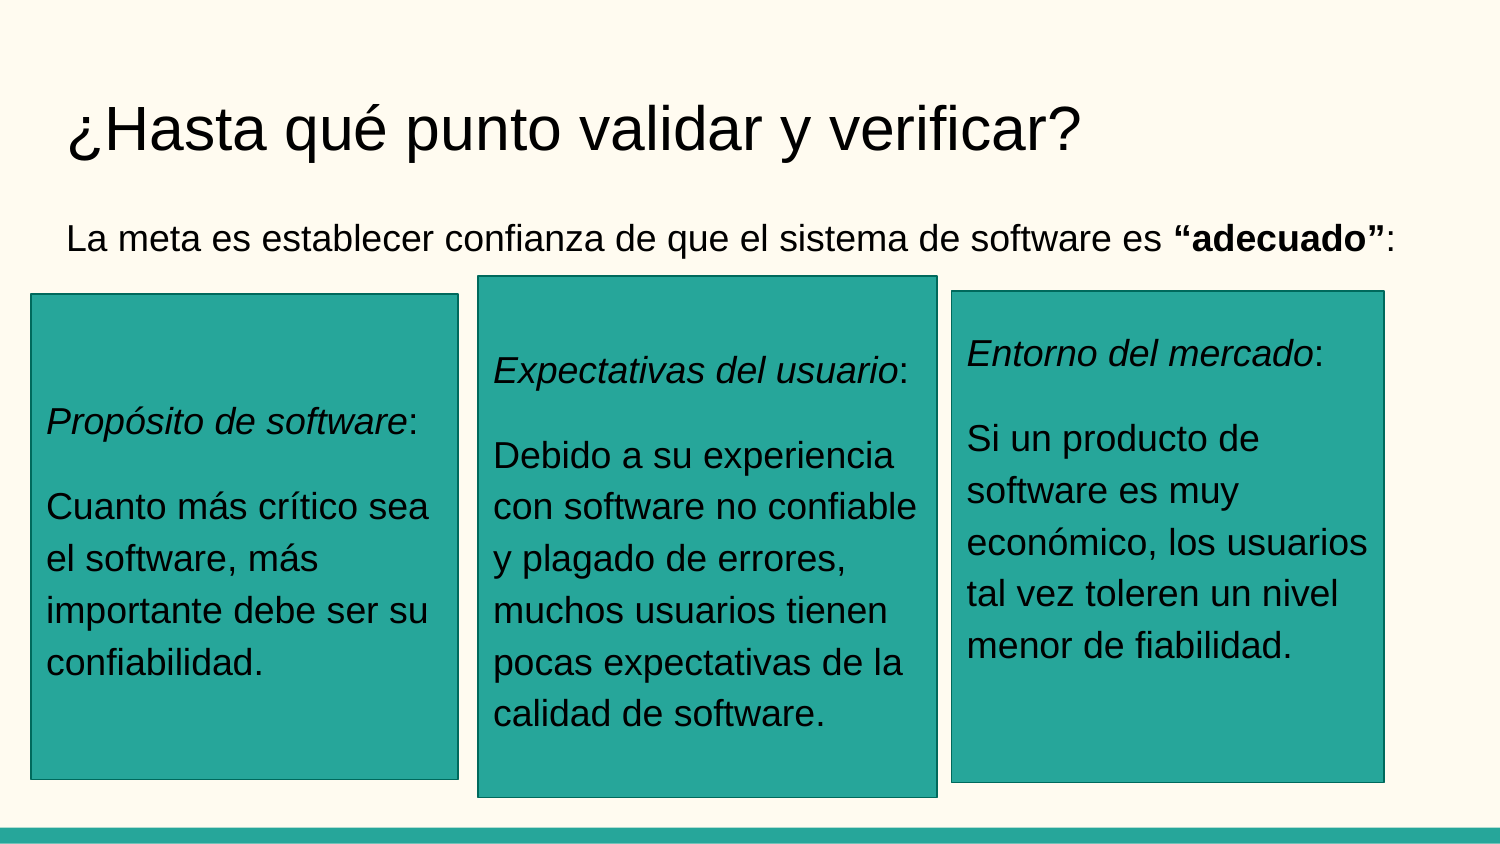

# ¿Hasta qué punto validar y verificar?
La meta es establecer confianza de que el sistema de software es “adecuado”:

Expectativas del usuario:
Debido a su experiencia con software no confiable y plagado de errores, muchos usuarios tienen pocas expectativas de la calidad de software.
Entorno del mercado:
Si un producto de software es muy económico, los usuarios tal vez toleren un nivel menor de fiabilidad.

Propósito de software:
Cuanto más crítico sea el software, más importante debe ser su confiabilidad.